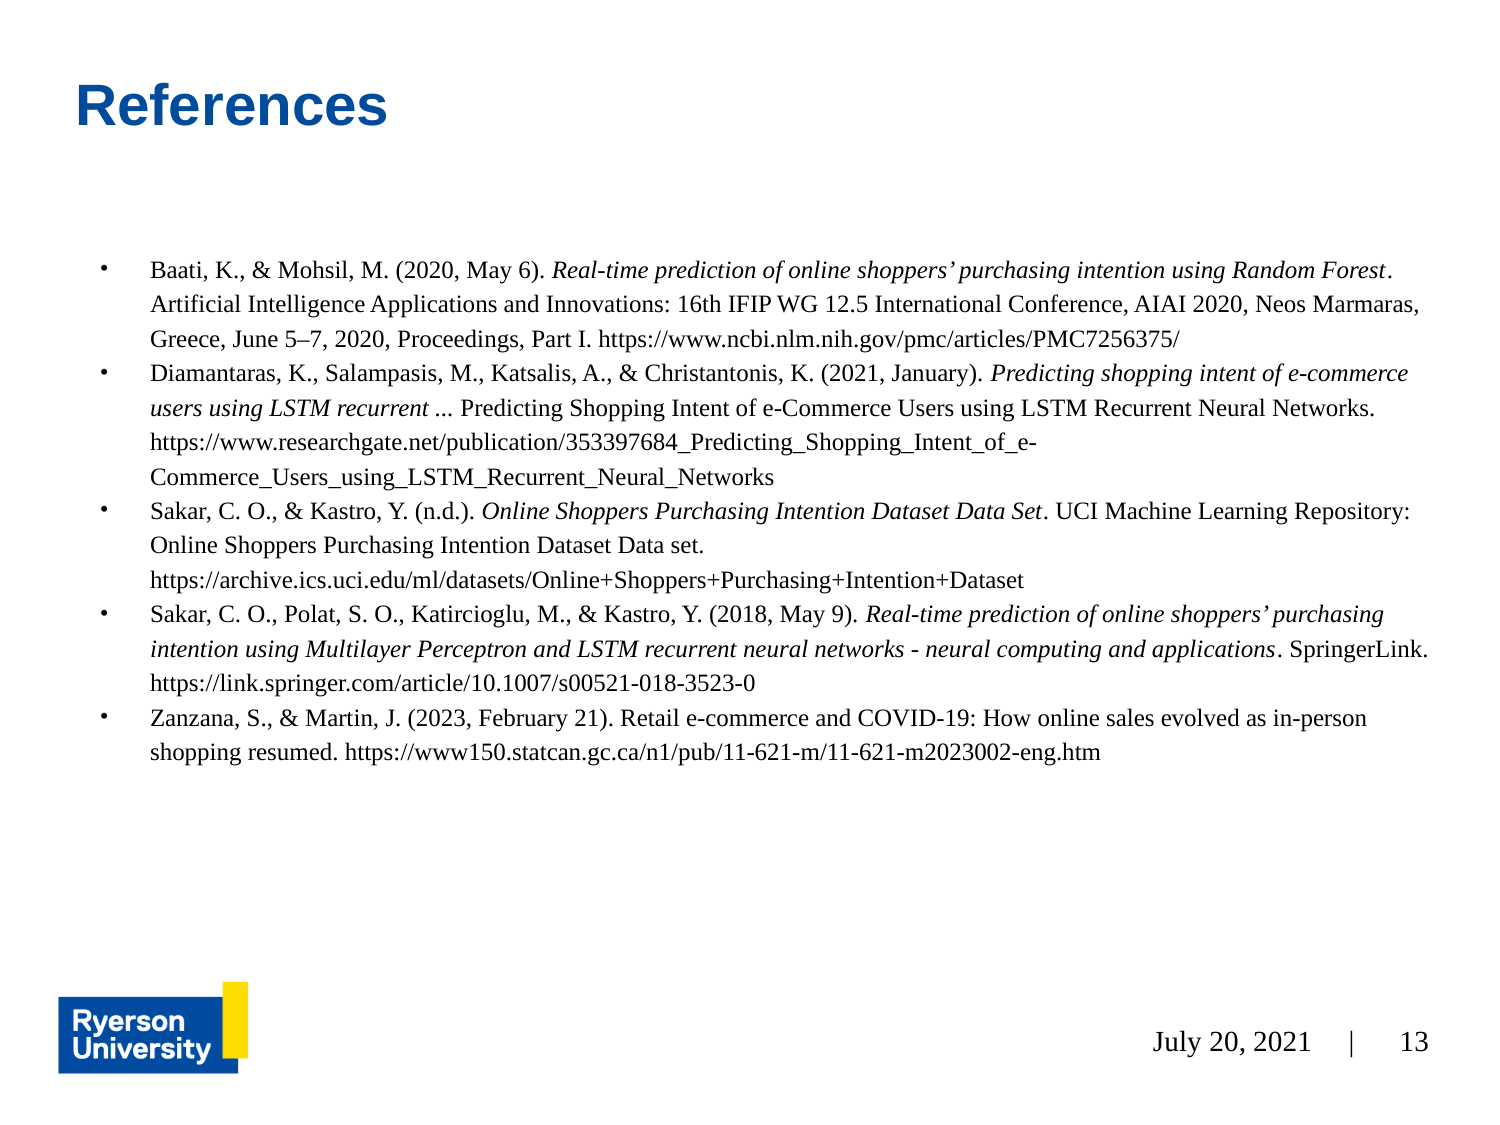

# References
Baati, K., & Mohsil, M. (2020, May 6). Real-time prediction of online shoppers’ purchasing intention using Random Forest. Artificial Intelligence Applications and Innovations: 16th IFIP WG 12.5 International Conference, AIAI 2020, Neos Marmaras, Greece, June 5–7, 2020, Proceedings, Part I. https://www.ncbi.nlm.nih.gov/pmc/articles/PMC7256375/
Diamantaras, K., Salampasis, M., Katsalis, A., & Christantonis, K. (2021, January). Predicting shopping intent of e-commerce users using LSTM recurrent ... Predicting Shopping Intent of e-Commerce Users using LSTM Recurrent Neural Networks. https://www.researchgate.net/publication/353397684_Predicting_Shopping_Intent_of_e-Commerce_Users_using_LSTM_Recurrent_Neural_Networks
Sakar, C. O., & Kastro, Y. (n.d.). Online Shoppers Purchasing Intention Dataset Data Set. UCI Machine Learning Repository: Online Shoppers Purchasing Intention Dataset Data set. https://archive.ics.uci.edu/ml/datasets/Online+Shoppers+Purchasing+Intention+Dataset
Sakar, C. O., Polat, S. O., Katircioglu, M., & Kastro, Y. (2018, May 9). Real-time prediction of online shoppers’ purchasing intention using Multilayer Perceptron and LSTM recurrent neural networks - neural computing and applications. SpringerLink. https://link.springer.com/article/10.1007/s00521-018-3523-0
Zanzana, S., & Martin, J. (2023, February 21). Retail e-commerce and COVID-19: How online sales evolved as in-person shopping resumed. https://www150.statcan.gc.ca/n1/pub/11-621-m/11-621-m2023002-eng.htm
July 20, 2021     |
13